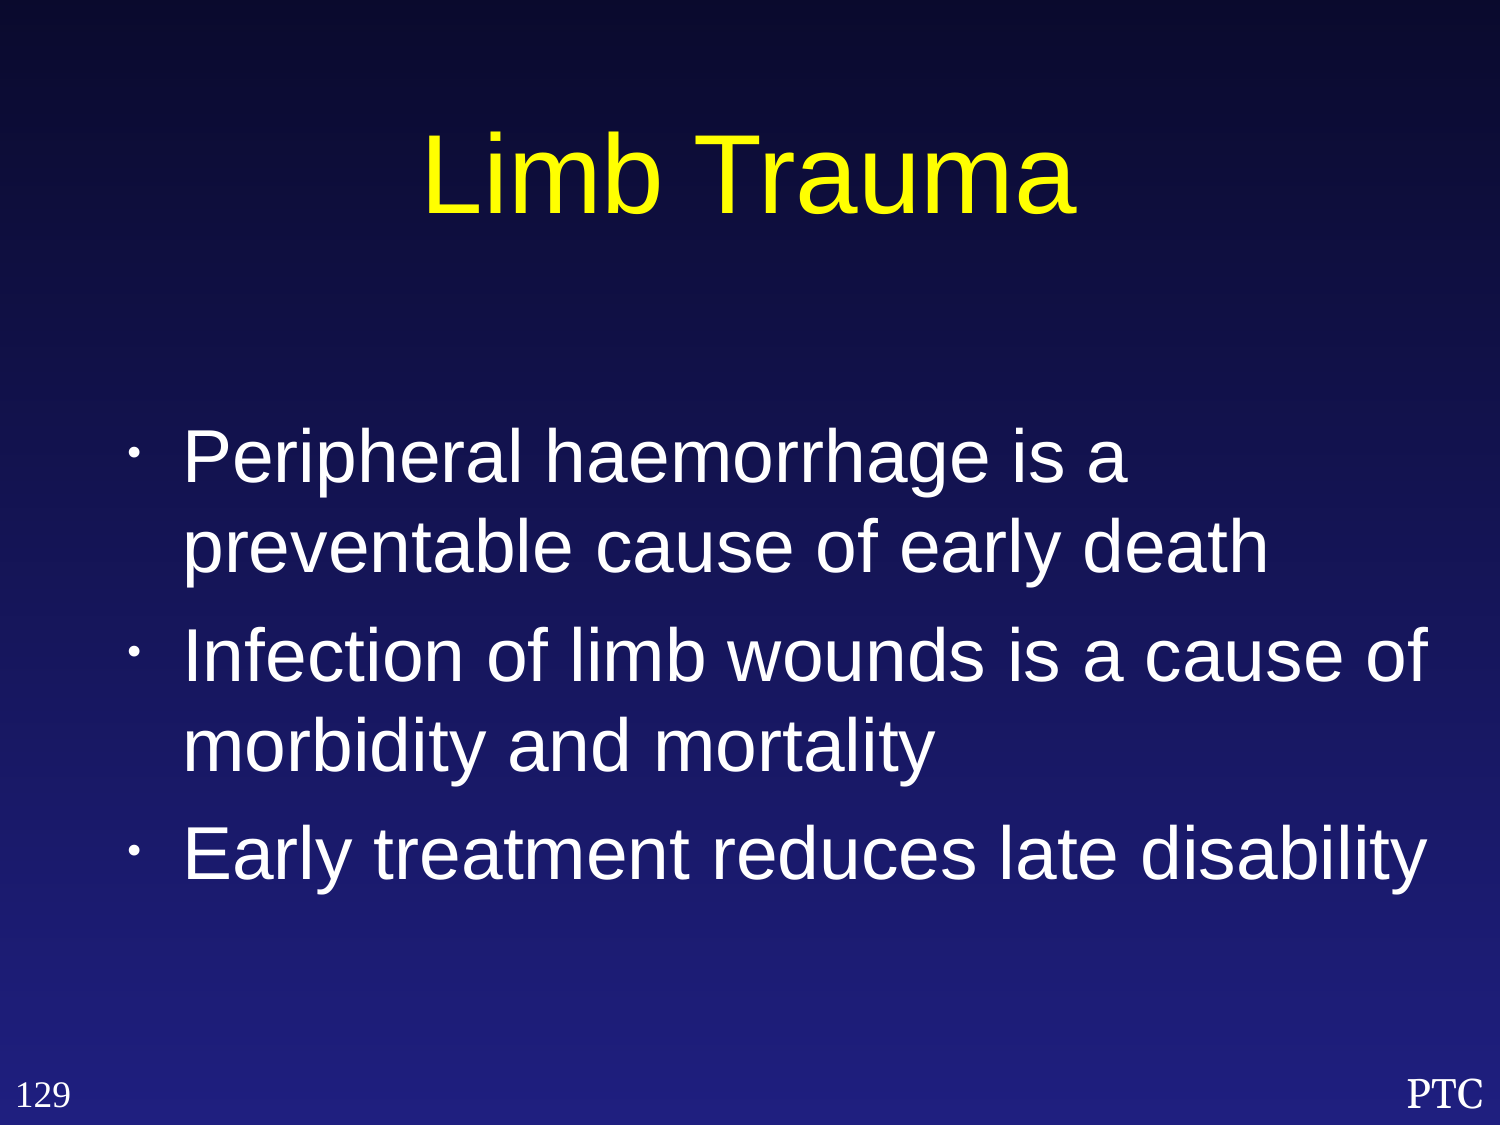

Limb Trauma
Peripheral haemorrhage is a preventable cause of early death
Infection of limb wounds is a cause of morbidity and mortality
Early treatment reduces late disability

129